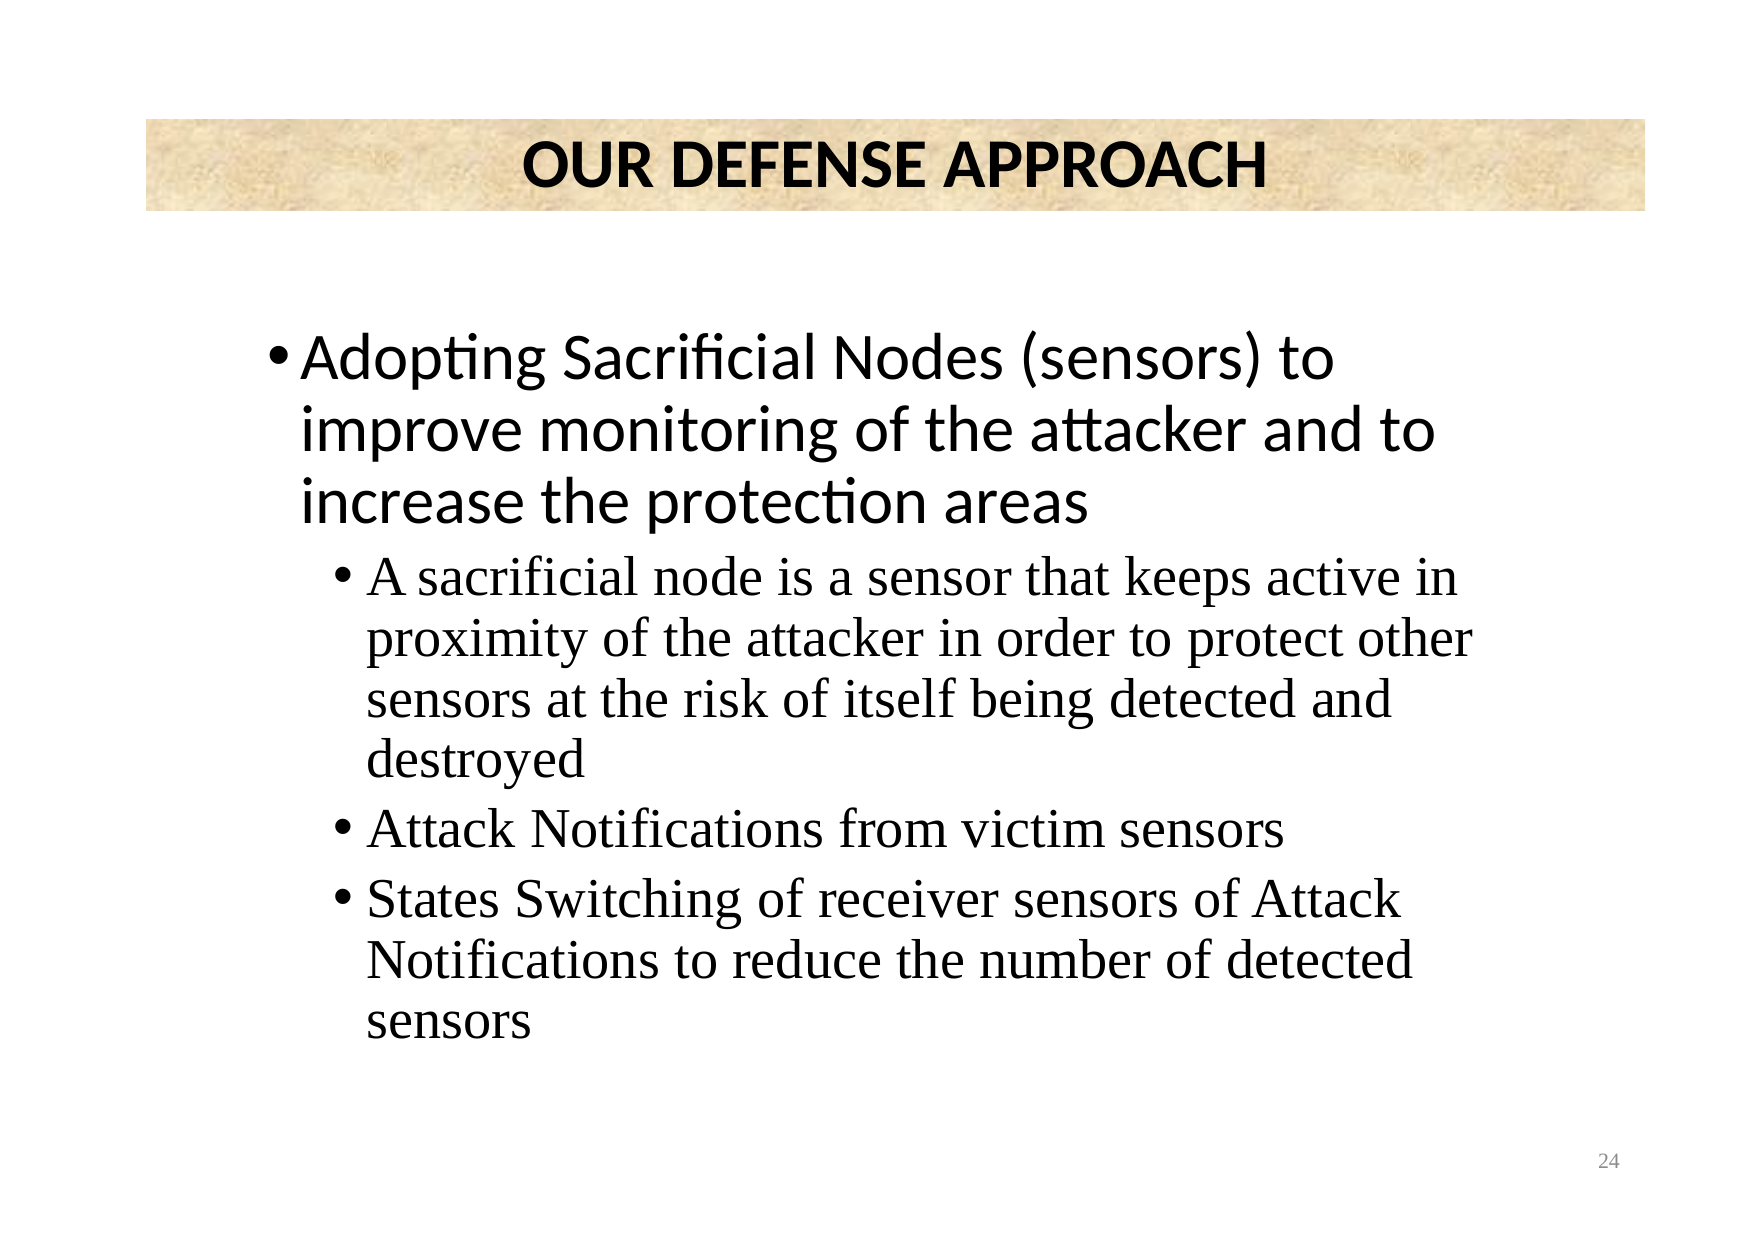

# OUR DEFENSE APPROACH
Adopting Sacrificial Nodes (sensors) to improve monitoring of the attacker and to increase the protection areas
A sacrificial node is a sensor that keeps active in proximity of the attacker in order to protect other sensors at the risk of itself being detected and destroyed
Attack Notifications from victim sensors
States Switching of receiver sensors of Attack Notifications to reduce the number of detected sensors

24